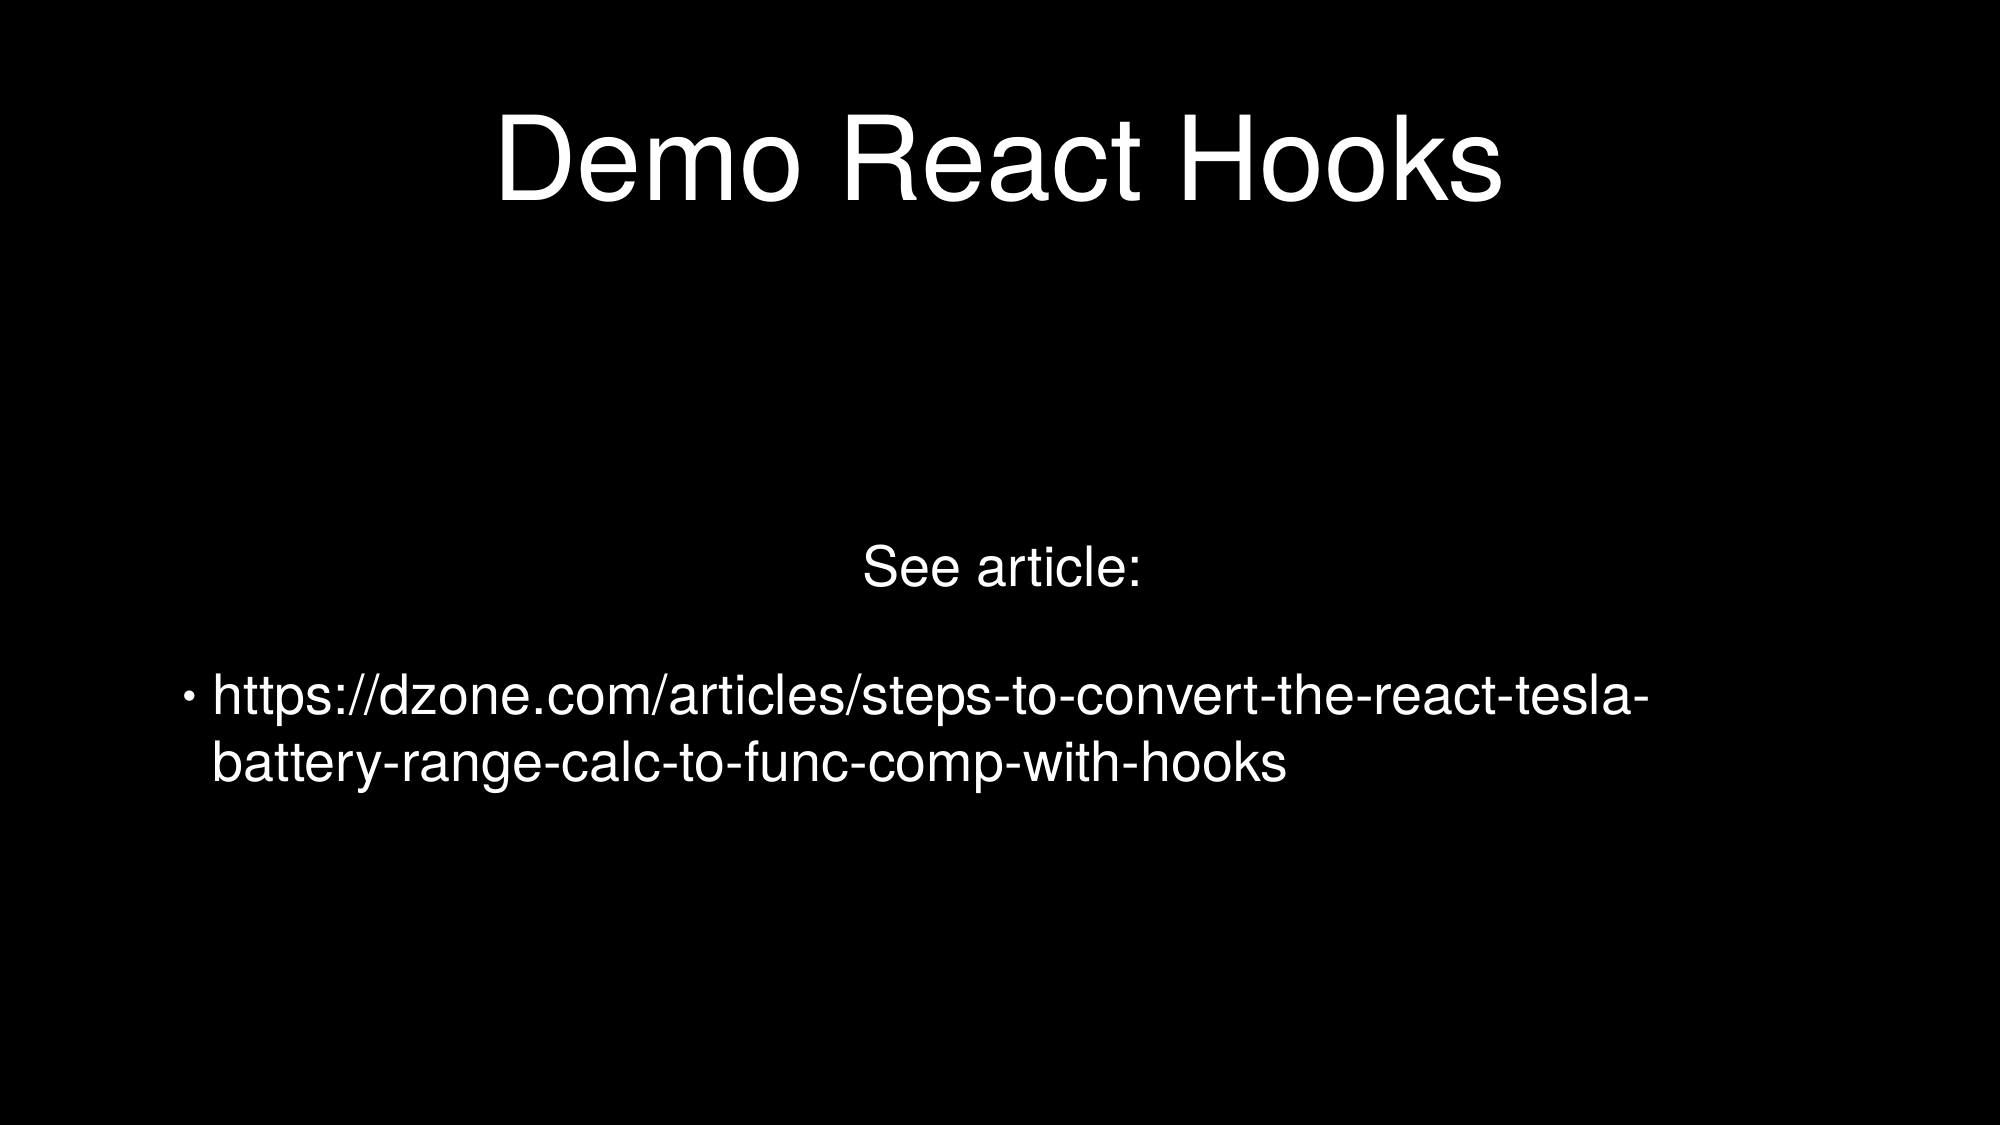

# Demo React Hooks
See article:
https://dzone.com/articles/steps-to-convert-the-react-tesla-battery-range-calc-to-func-comp-with-hooks